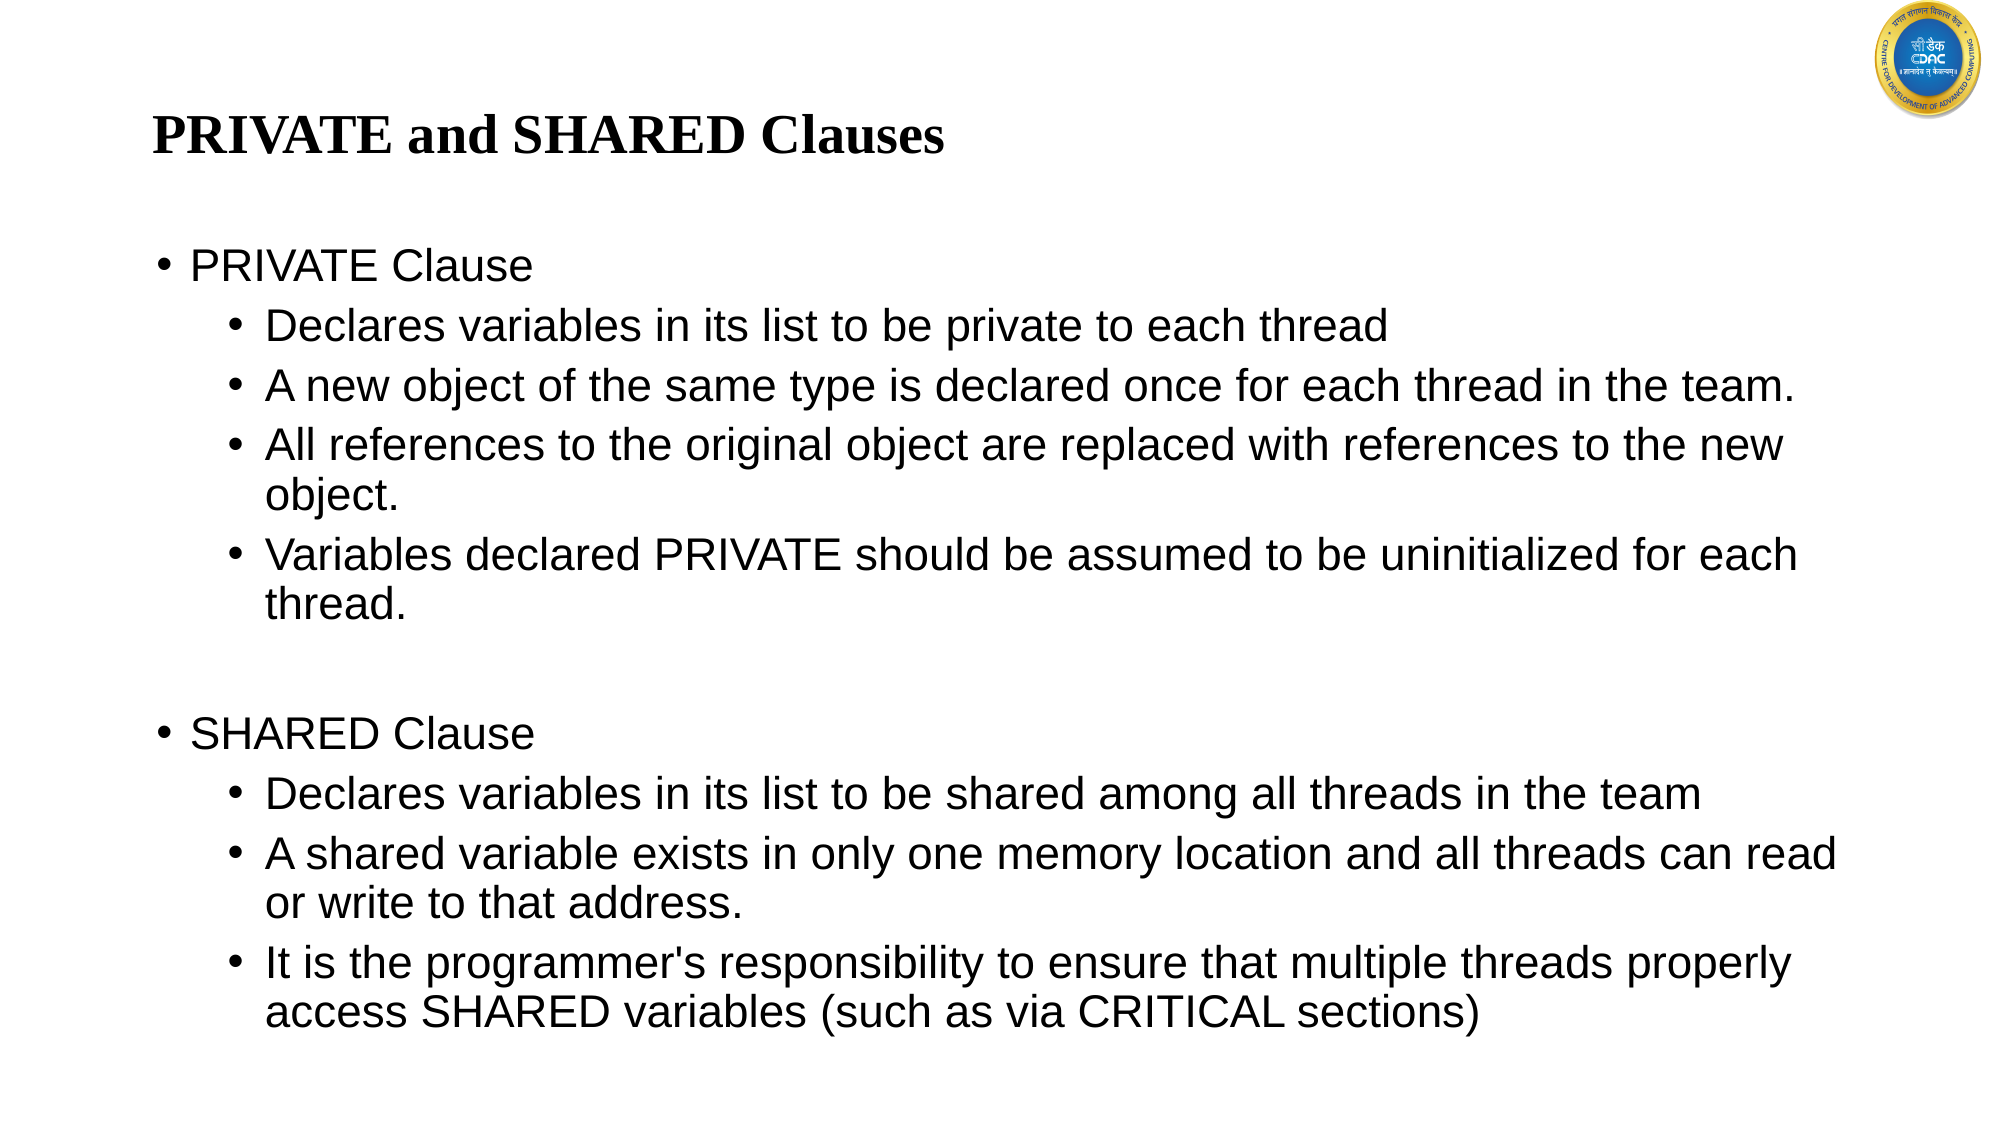

# PRIVATE and SHARED Clauses
PRIVATE Clause
Declares variables in its list to be private to each thread
A new object of the same type is declared once for each thread in the team.
All references to the original object are replaced with references to the new object.
Variables declared PRIVATE should be assumed to be uninitialized for each thread.

SHARED Clause
Declares variables in its list to be shared among all threads in the team
A shared variable exists in only one memory location and all threads can read or write to that address.
It is the programmer's responsibility to ensure that multiple threads properly access SHARED variables (such as via CRITICAL sections)